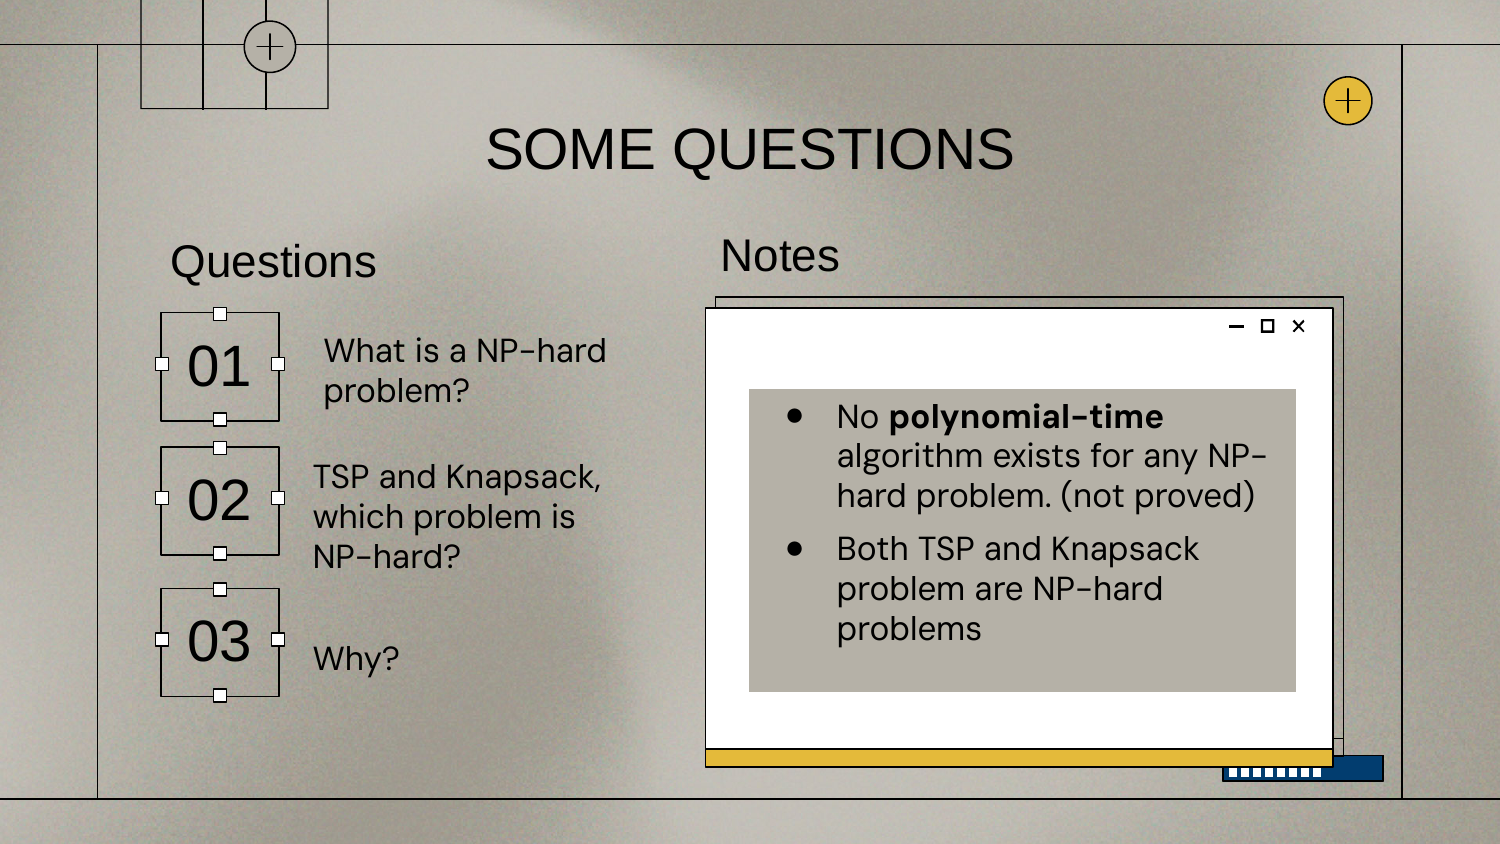

# SOME QUESTIONS
Notes
Questions

01
What is a NP-hard problem?
No polynomial-time algorithm exists for any NP-hard problem. (not proved)
Both TSP and Knapsack problem are NP-hard problems

02
TSP and Knapsack, which problem is NP-hard?

03
Why?